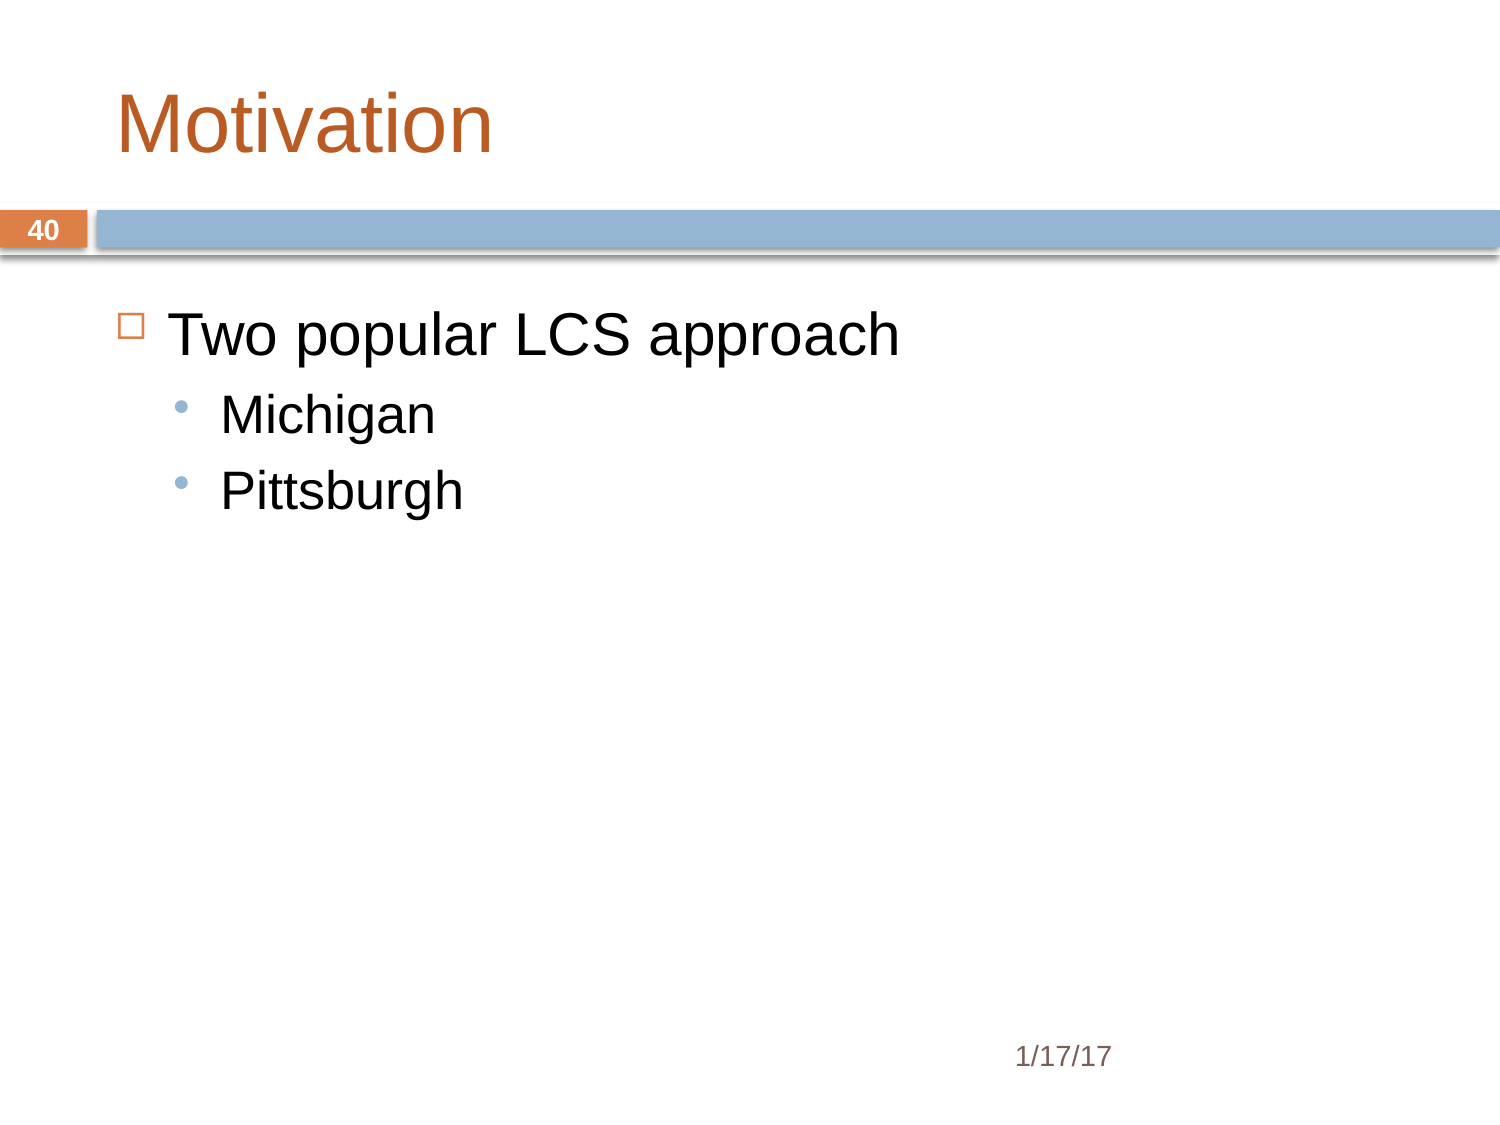

# Motivation
40
Two popular LCS approach
Michigan
Pittsburgh

1/17/17